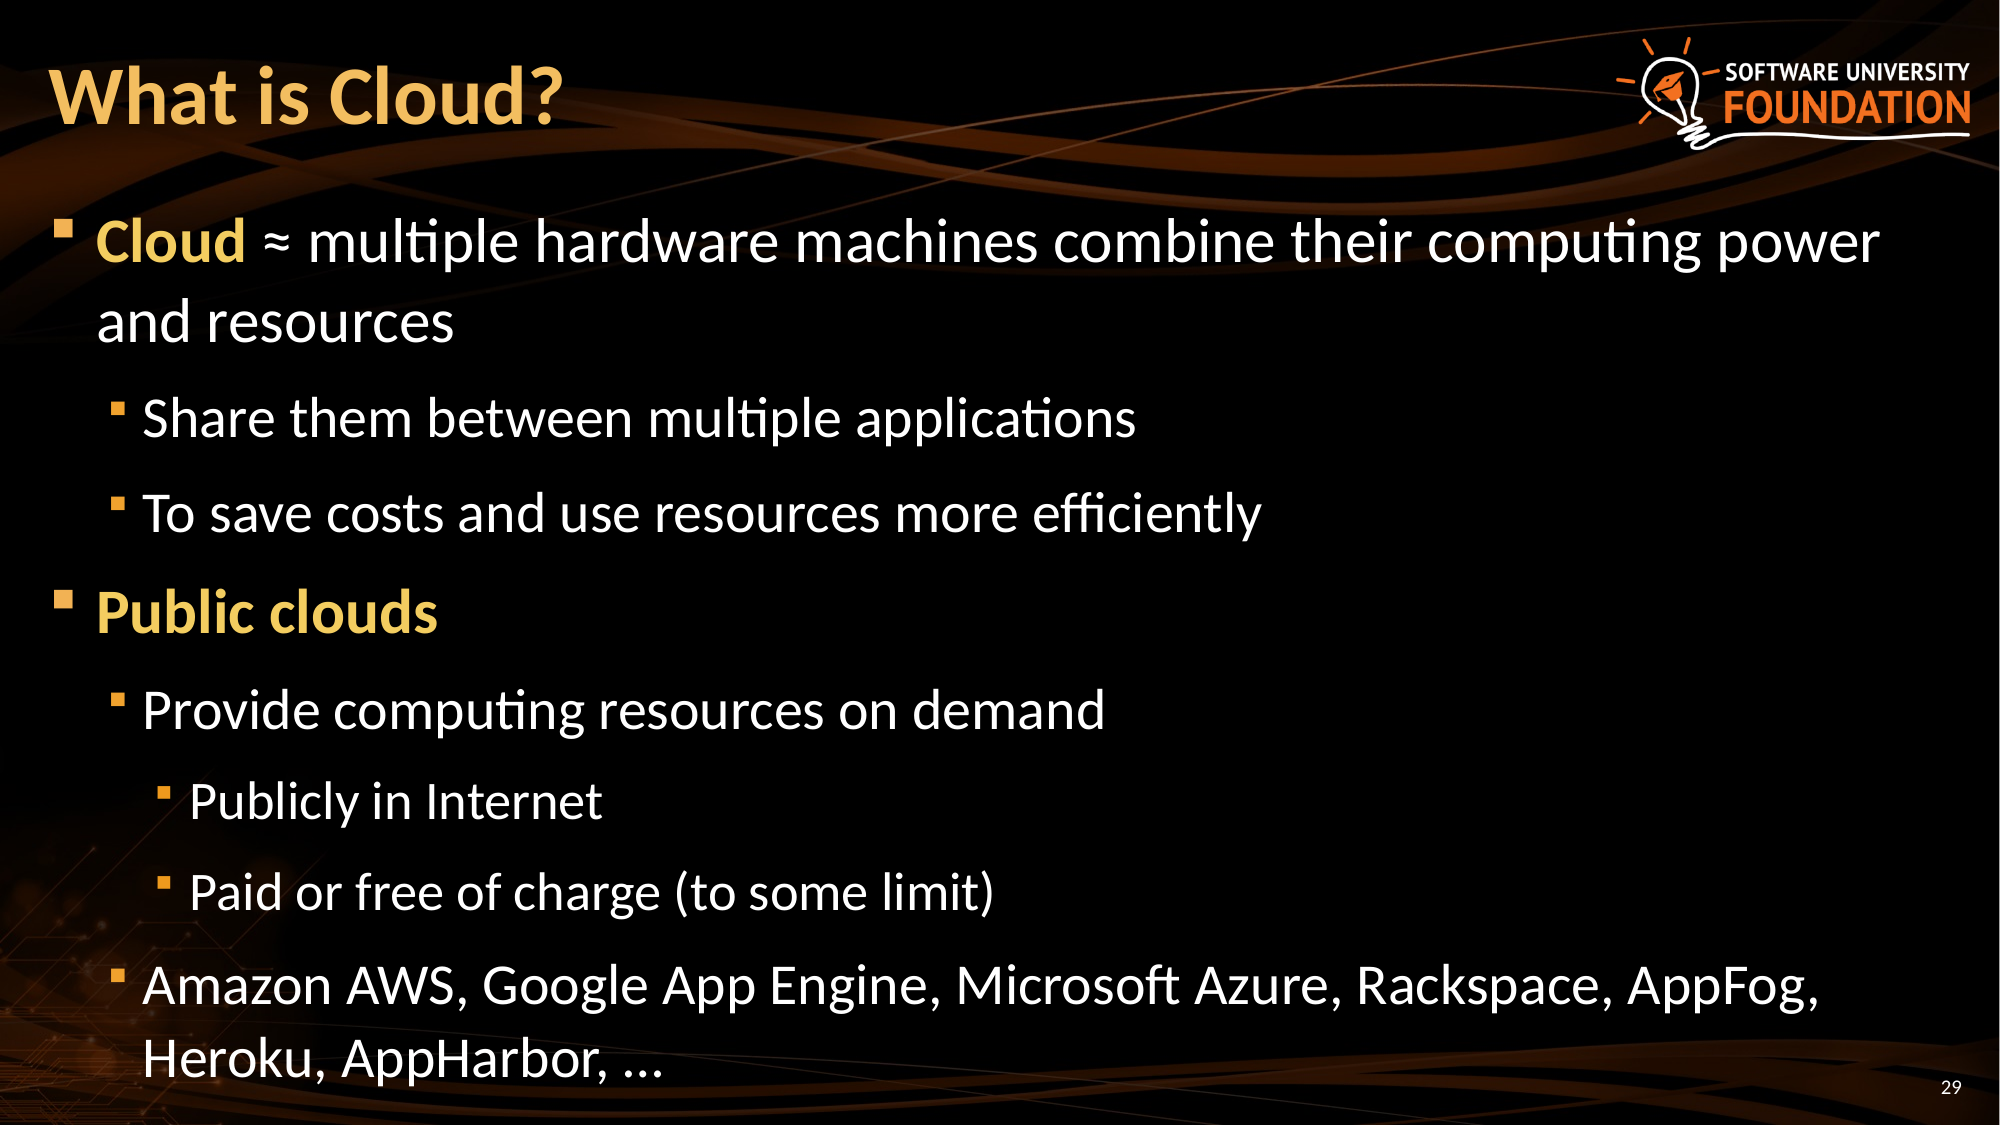

# What is Cloud?
Cloud ≈ multiple hardware machines combine their computing power and resources
Share them between multiple applications
To save costs and use resources more efficiently
Public clouds
Provide computing resources on demand
Publicly in Internet
Paid or free of charge (to some limit)
Amazon AWS, Google App Engine, Microsoft Azure, Rackspace, AppFog, Heroku, AppHarbor, …
29